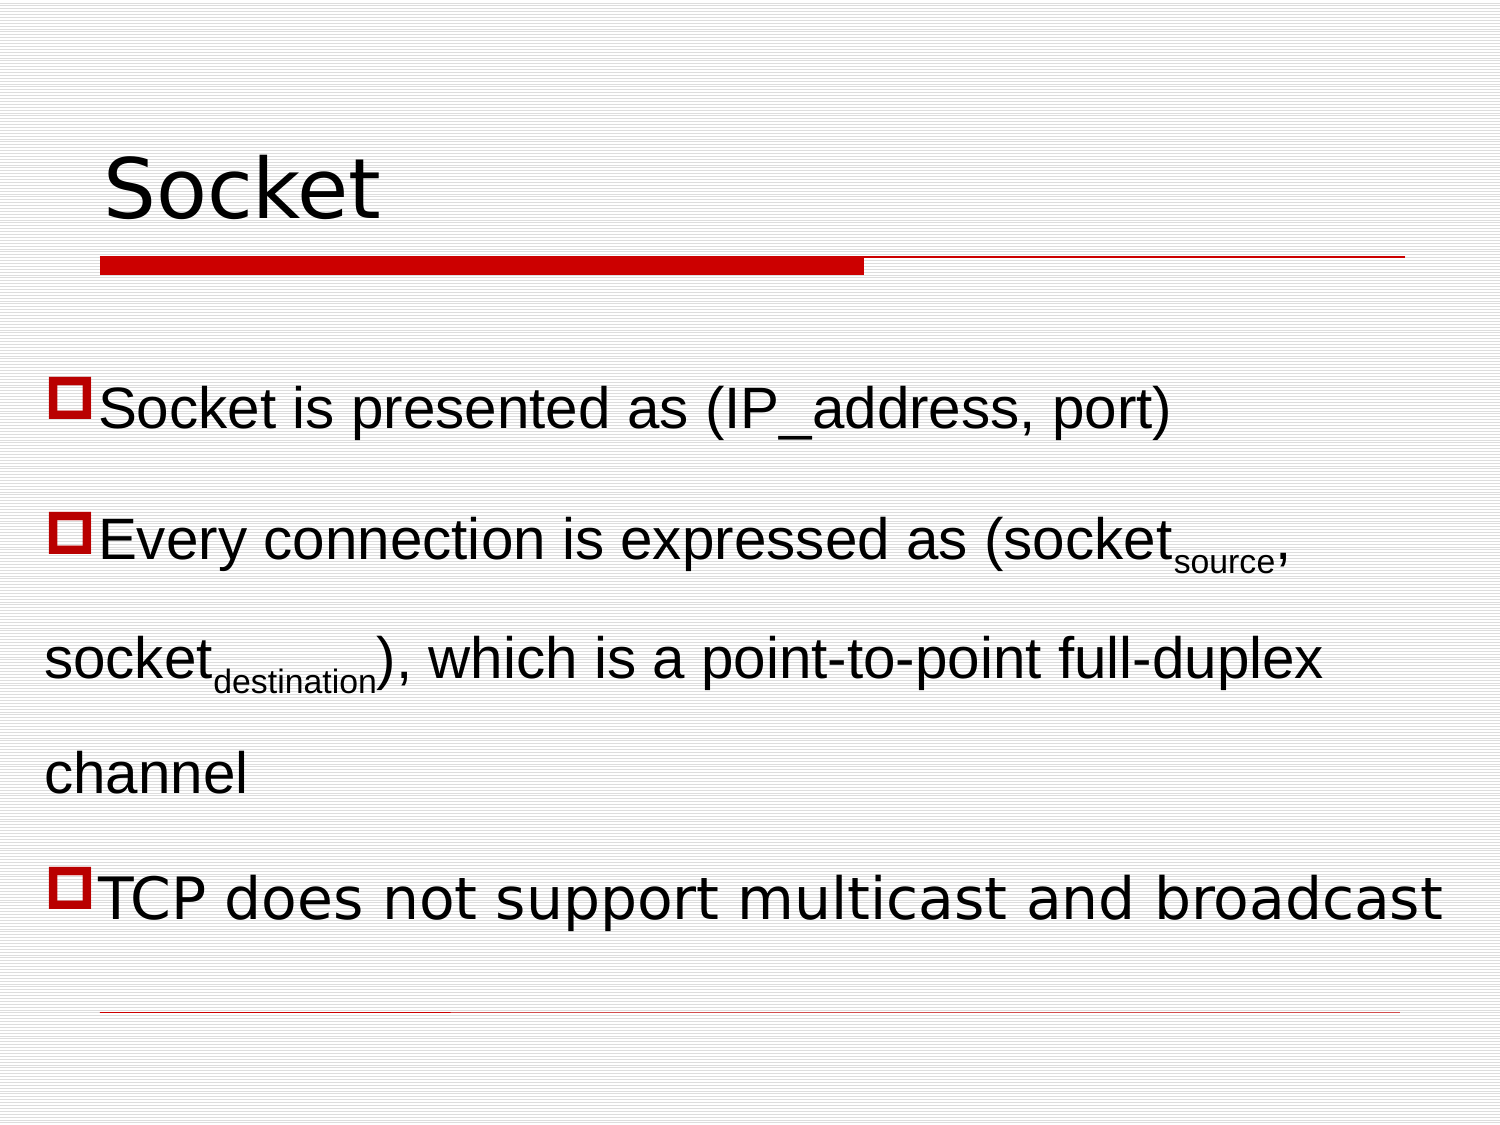

Socket
Socket is presented as (IP_address, port)
Every connection is expressed as (socketsource, socketdestination), which is a point-to-point full-duplex channel
TCP does not support multicast and broadcast